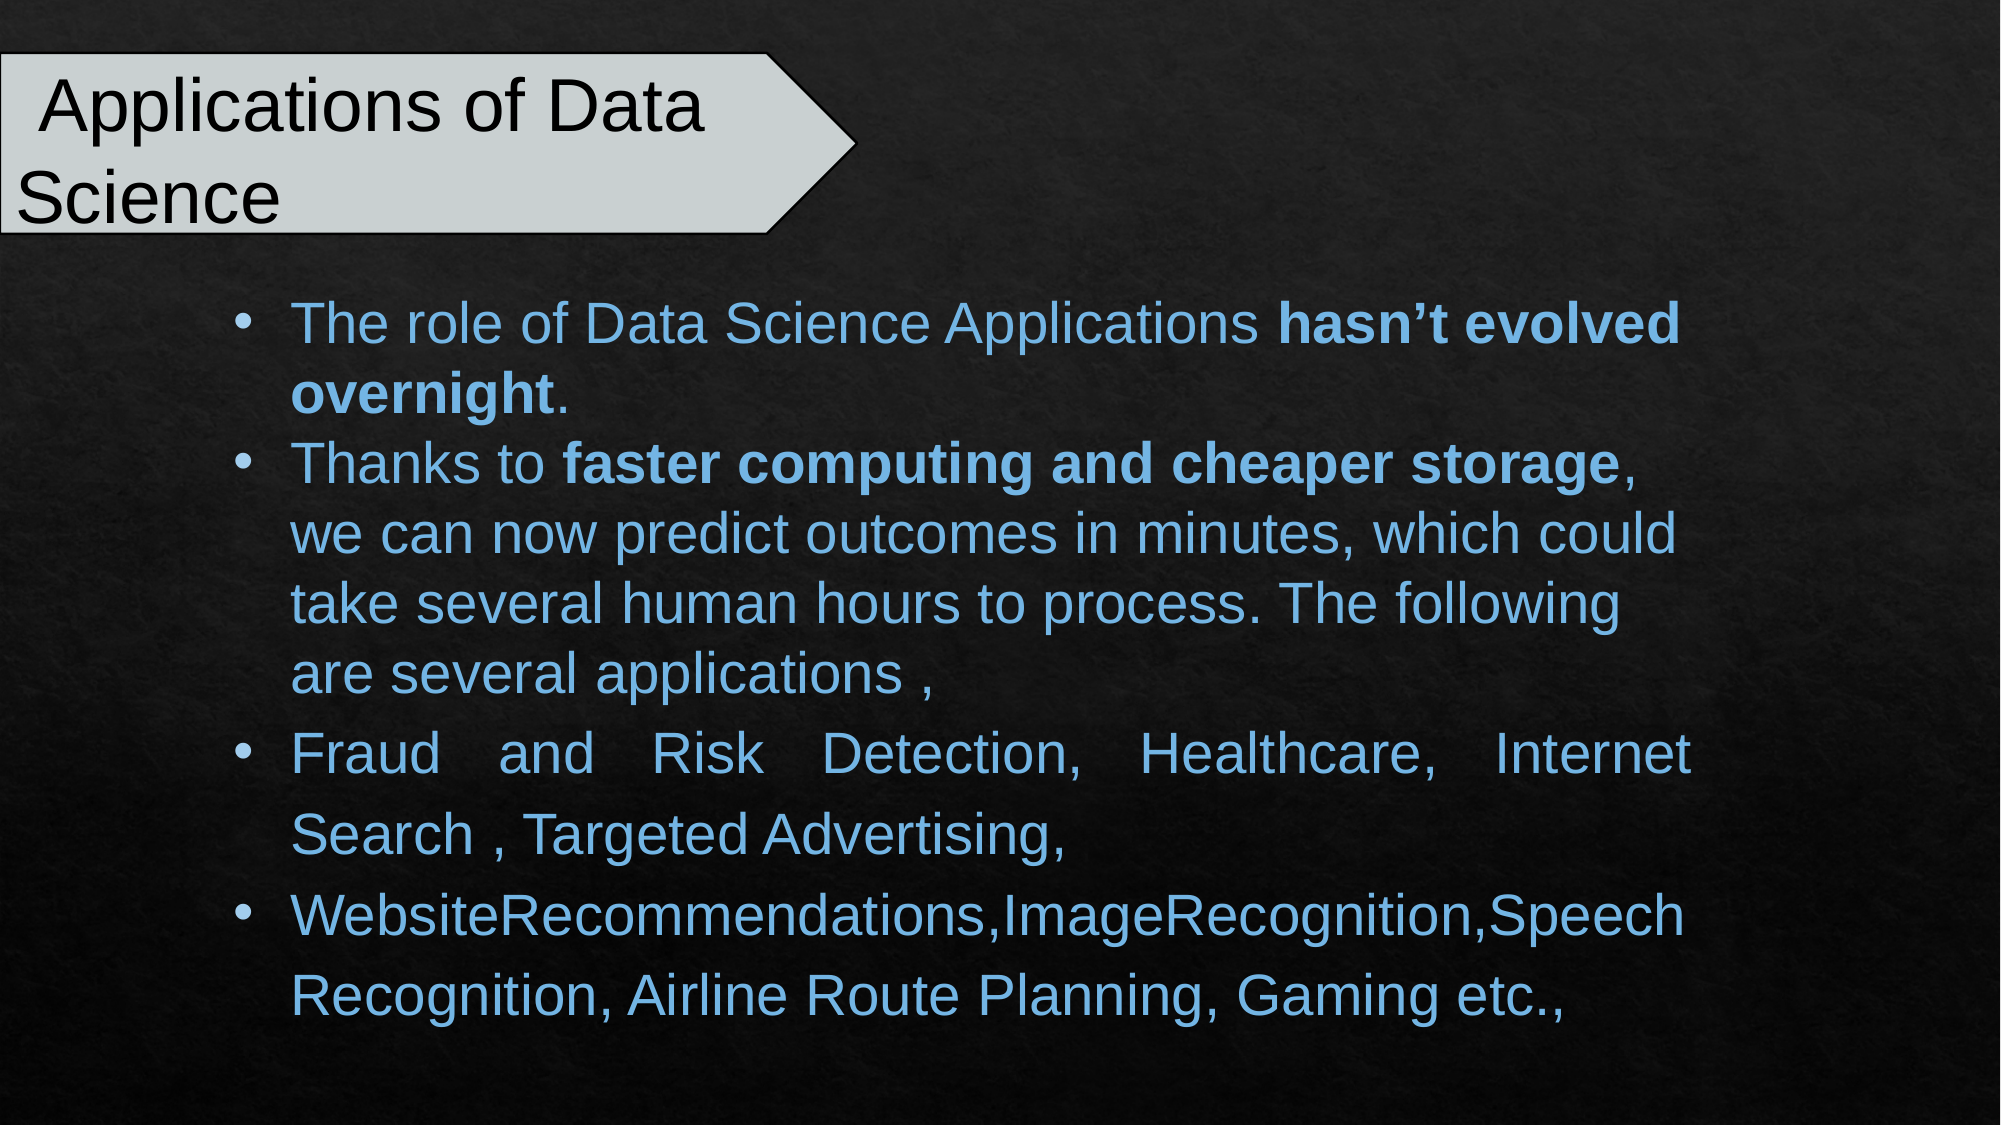

Applications of Data Science
The role of Data Science Applications hasn’t evolved overnight.
Thanks to faster computing and cheaper storage, we can now predict outcomes in minutes, which could take several human hours to process. The following are several applications ,
Fraud and Risk Detection, Healthcare, Internet Search , Targeted Advertising,
WebsiteRecommendations,ImageRecognition,Speech Recognition, Airline Route Planning, Gaming etc.,